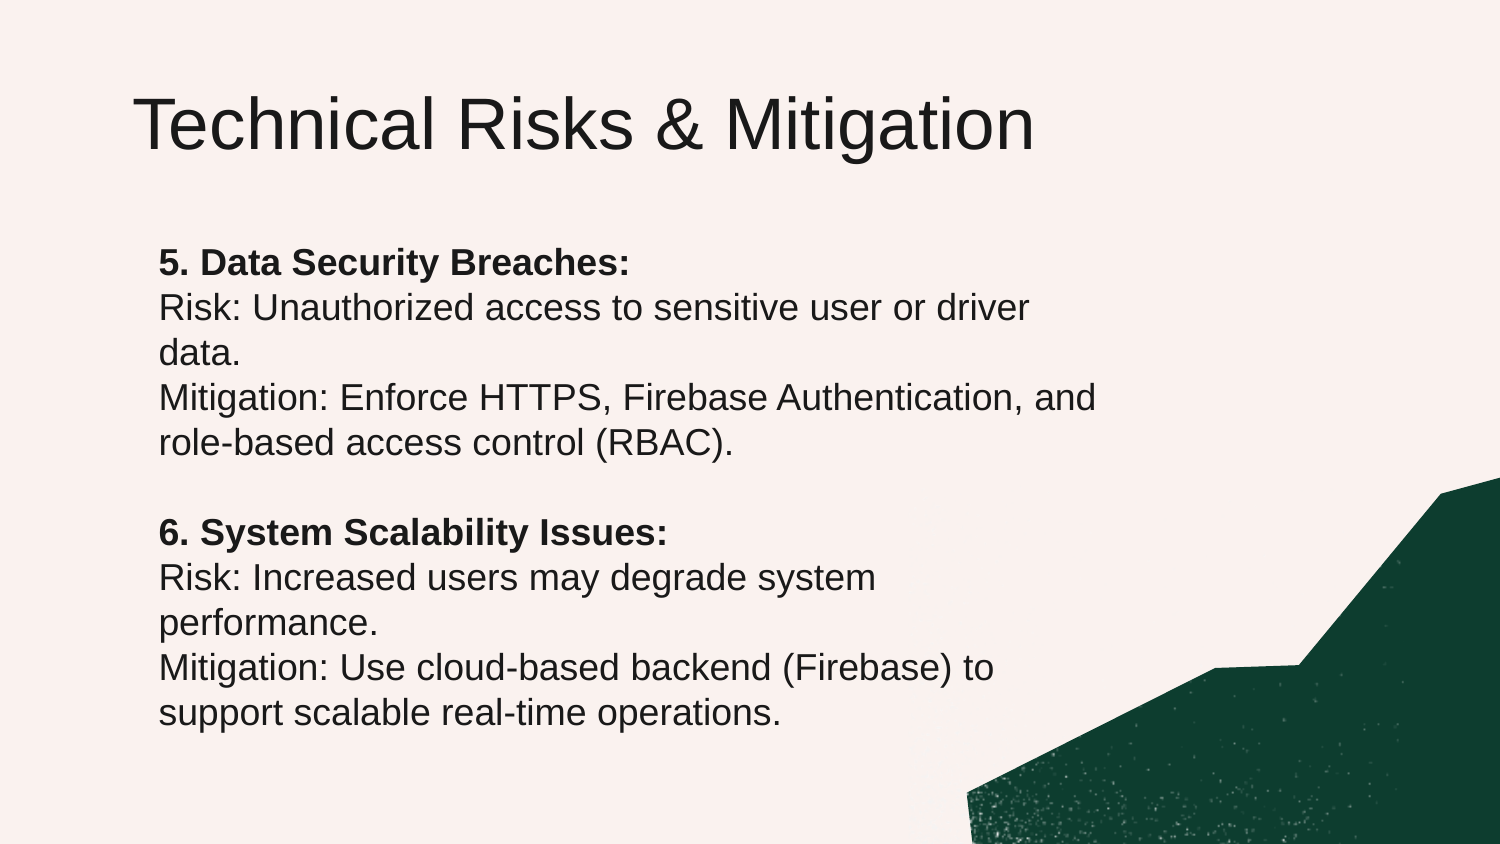

# Technical Risks & Mitigation
5. Data Security Breaches:
Risk: Unauthorized access to sensitive user or driver data.
Mitigation: Enforce HTTPS, Firebase Authentication, and role-based access control (RBAC).

6. System Scalability Issues:
Risk: Increased users may degrade system performance.
Mitigation: Use cloud-based backend (Firebase) to support scalable real-time operations.